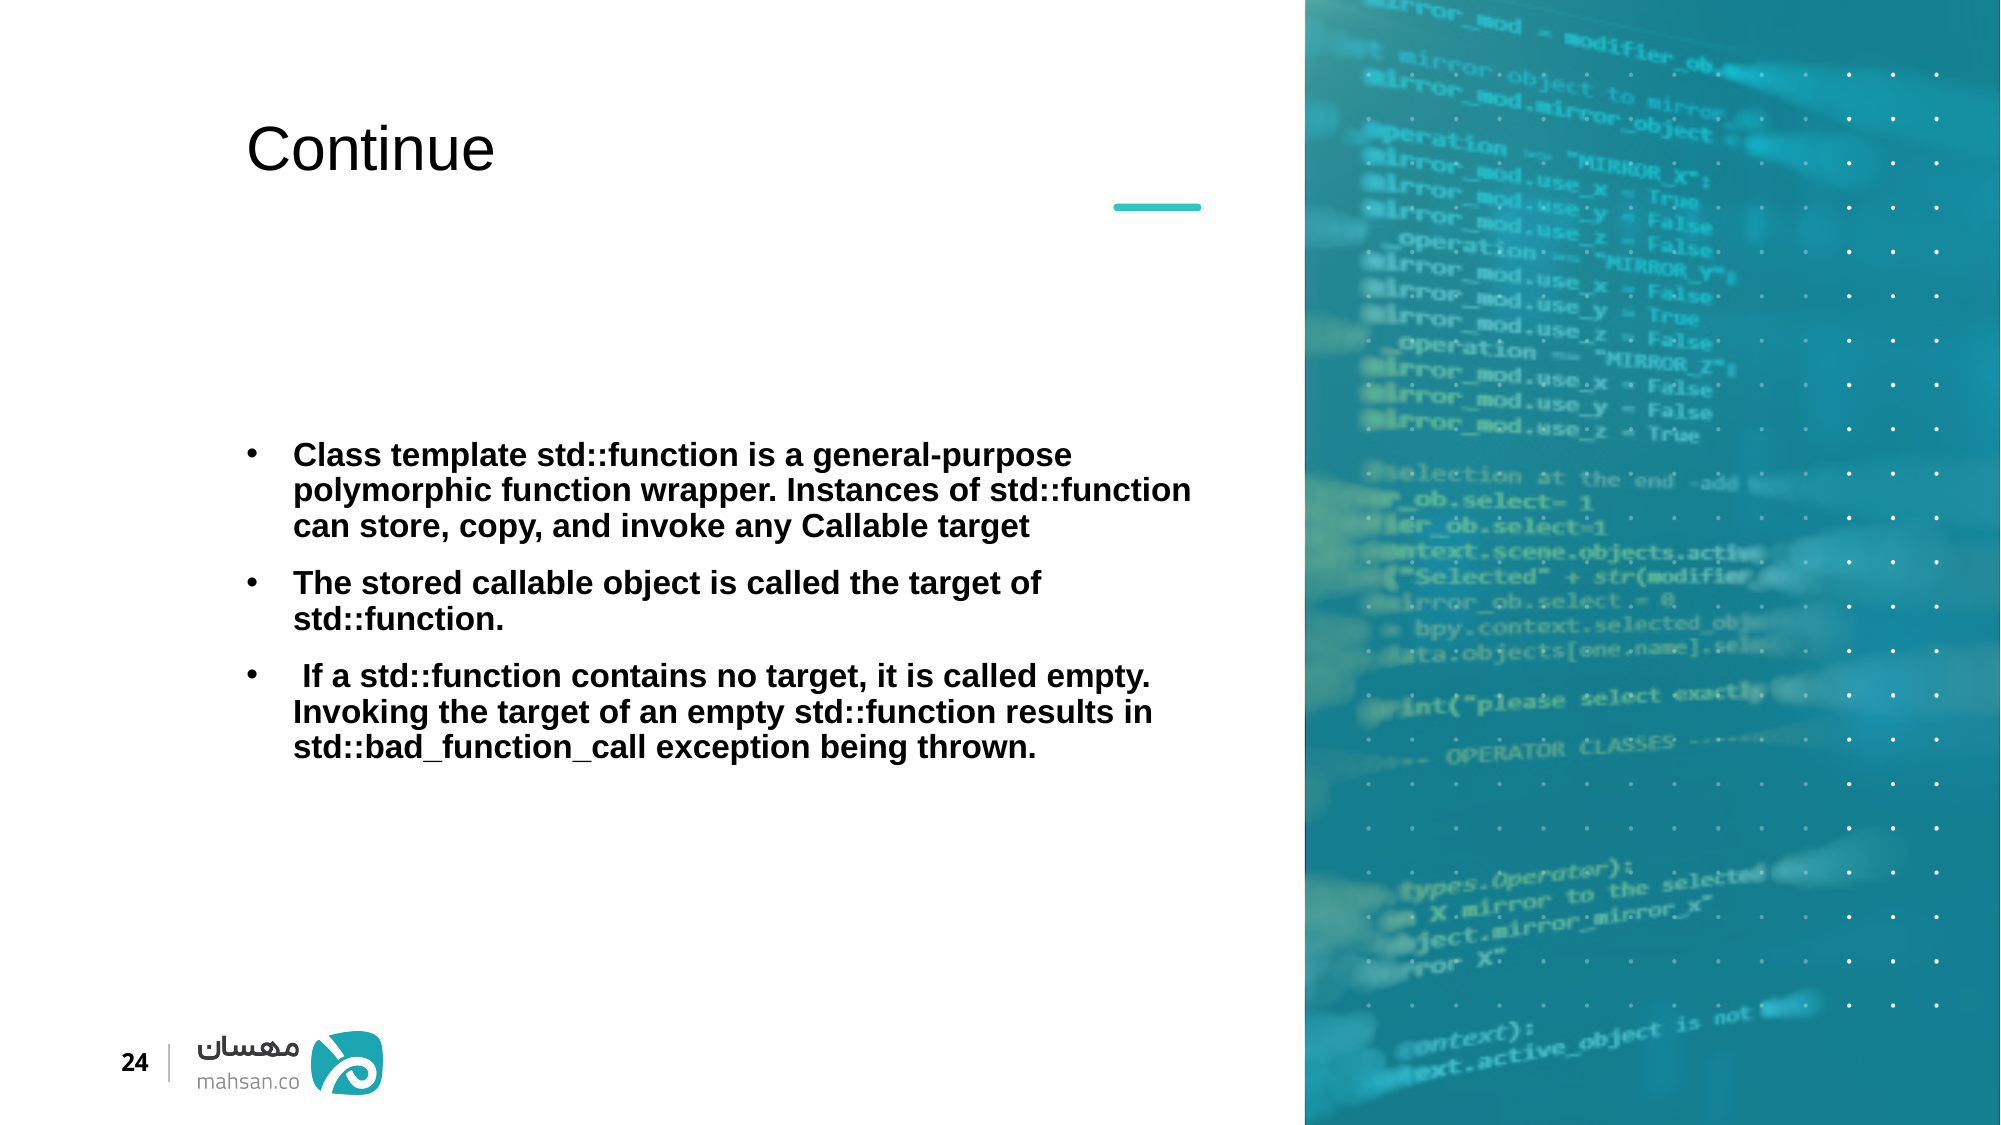

Continue
Class template std::function is a general-purpose polymorphic function wrapper. Instances of std::function can store, copy, and invoke any Callable target
The stored callable object is called the target of std::function.
 If a std::function contains no target, it is called empty. Invoking the target of an empty std::function results in std::bad_function_call exception being thrown.
24